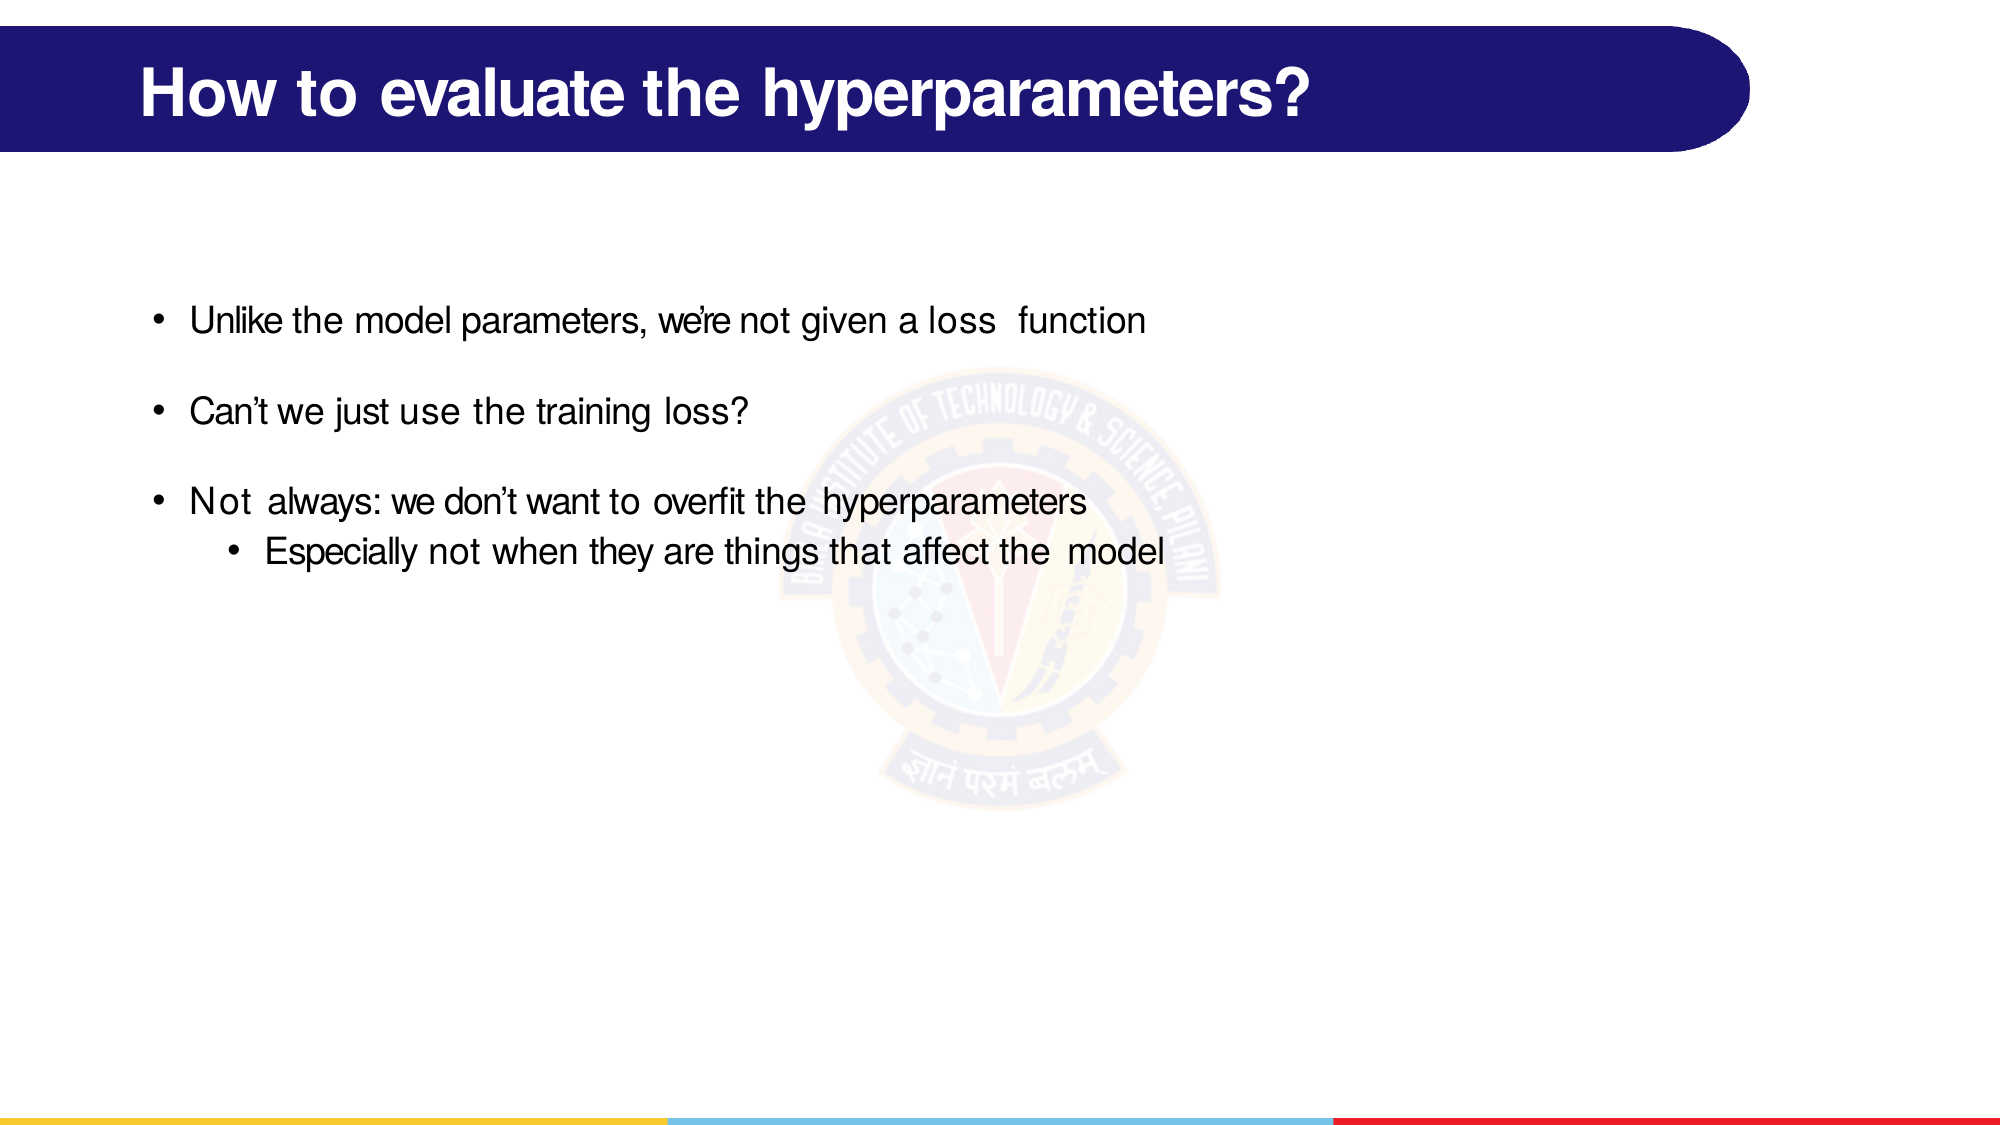

# How to evaluate the hyperparameters?

Unlike the model parameters, we’re not given a loss function

Can’t we just use the training loss?

Not always: we don’t want to overfit the hyperparameters
Especially not when they are things that affect the model